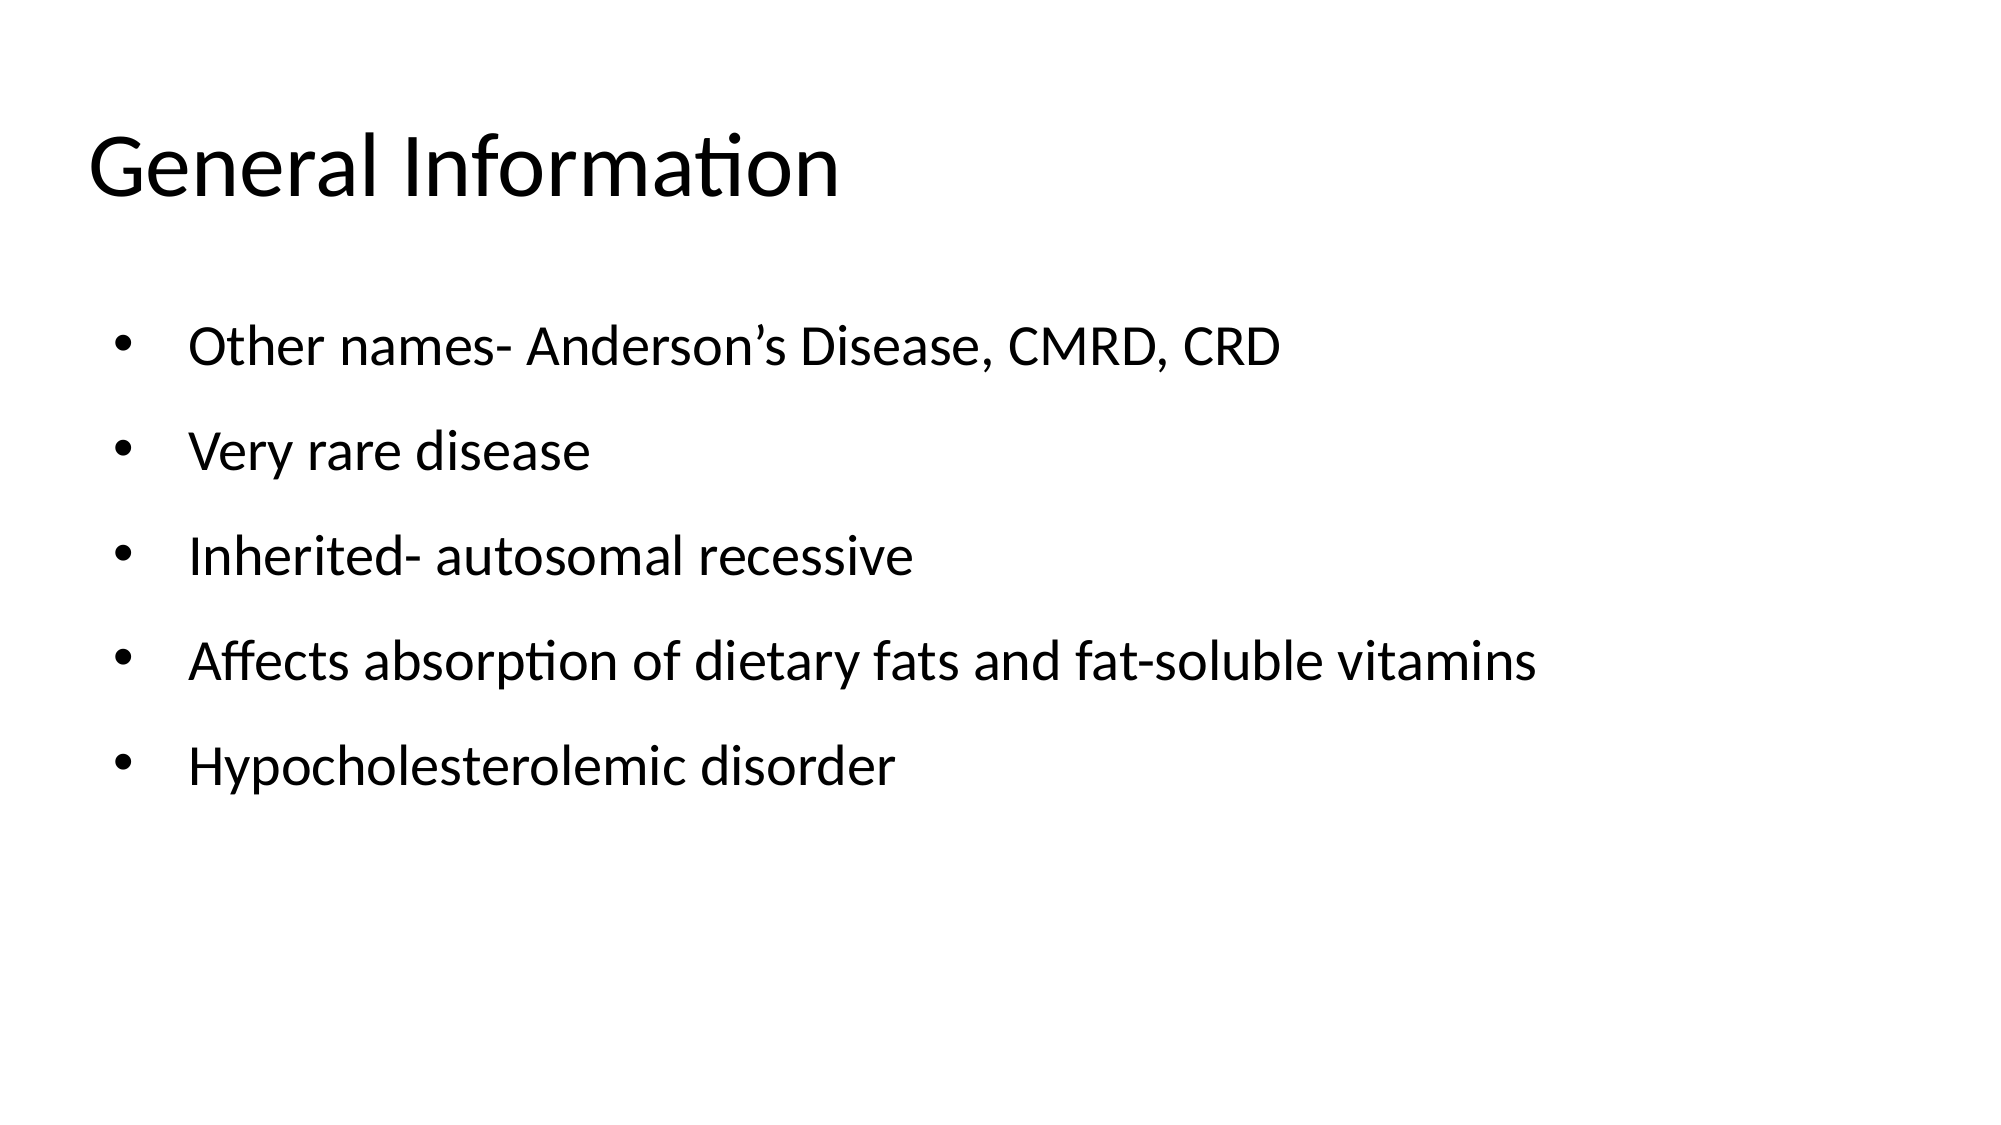

# General Information
Other names- Anderson’s Disease, CMRD, CRD
Very rare disease
Inherited- autosomal recessive
Affects absorption of dietary fats and fat-soluble vitamins
Hypocholesterolemic disorder